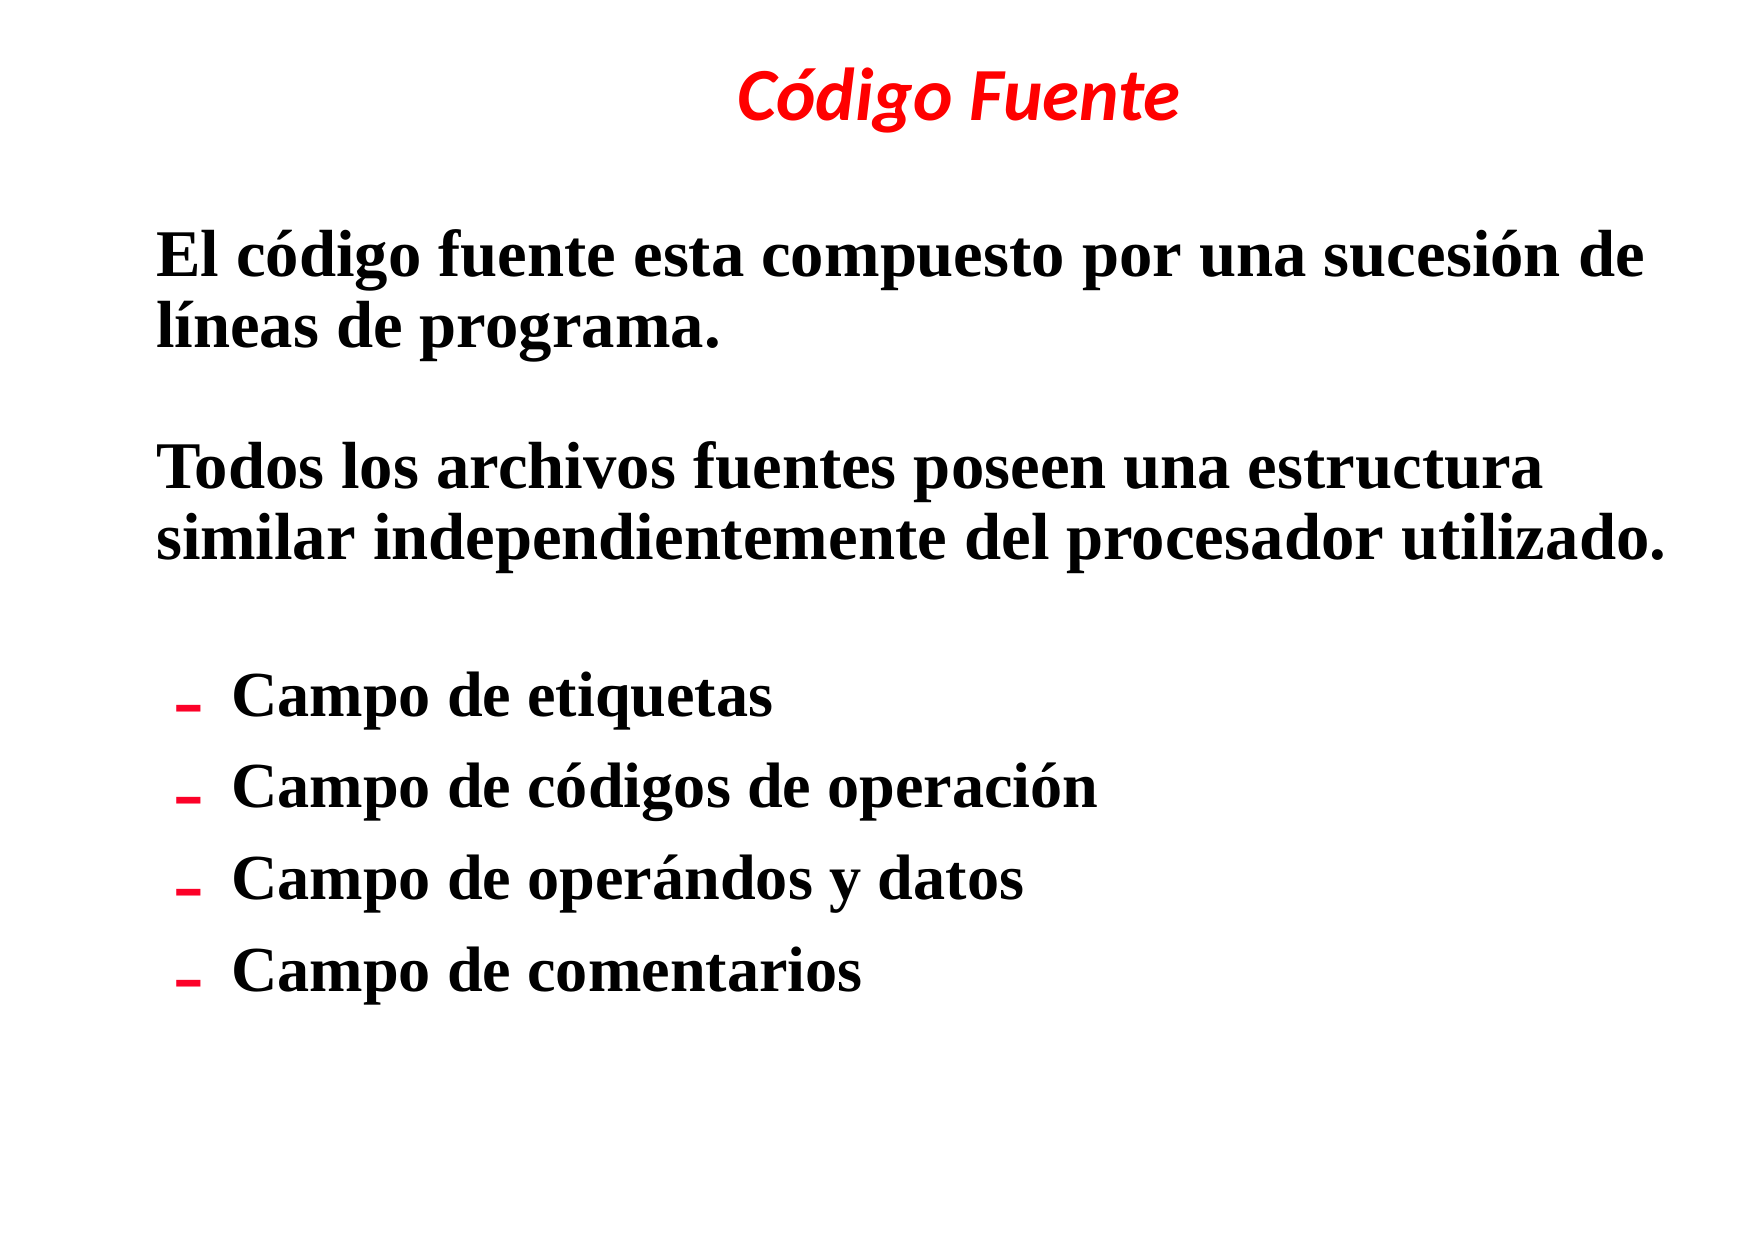

Código Fuente

El código fuente esta compuesto por una sucesión de líneas de programa.

Todos los archivos fuentes poseen una estructura similar independientemente del procesador utilizado.

–

–

–

–
Campo de etiquetas

Campo de códigos de operación

Campo de operándos y datos

Campo de comentarios